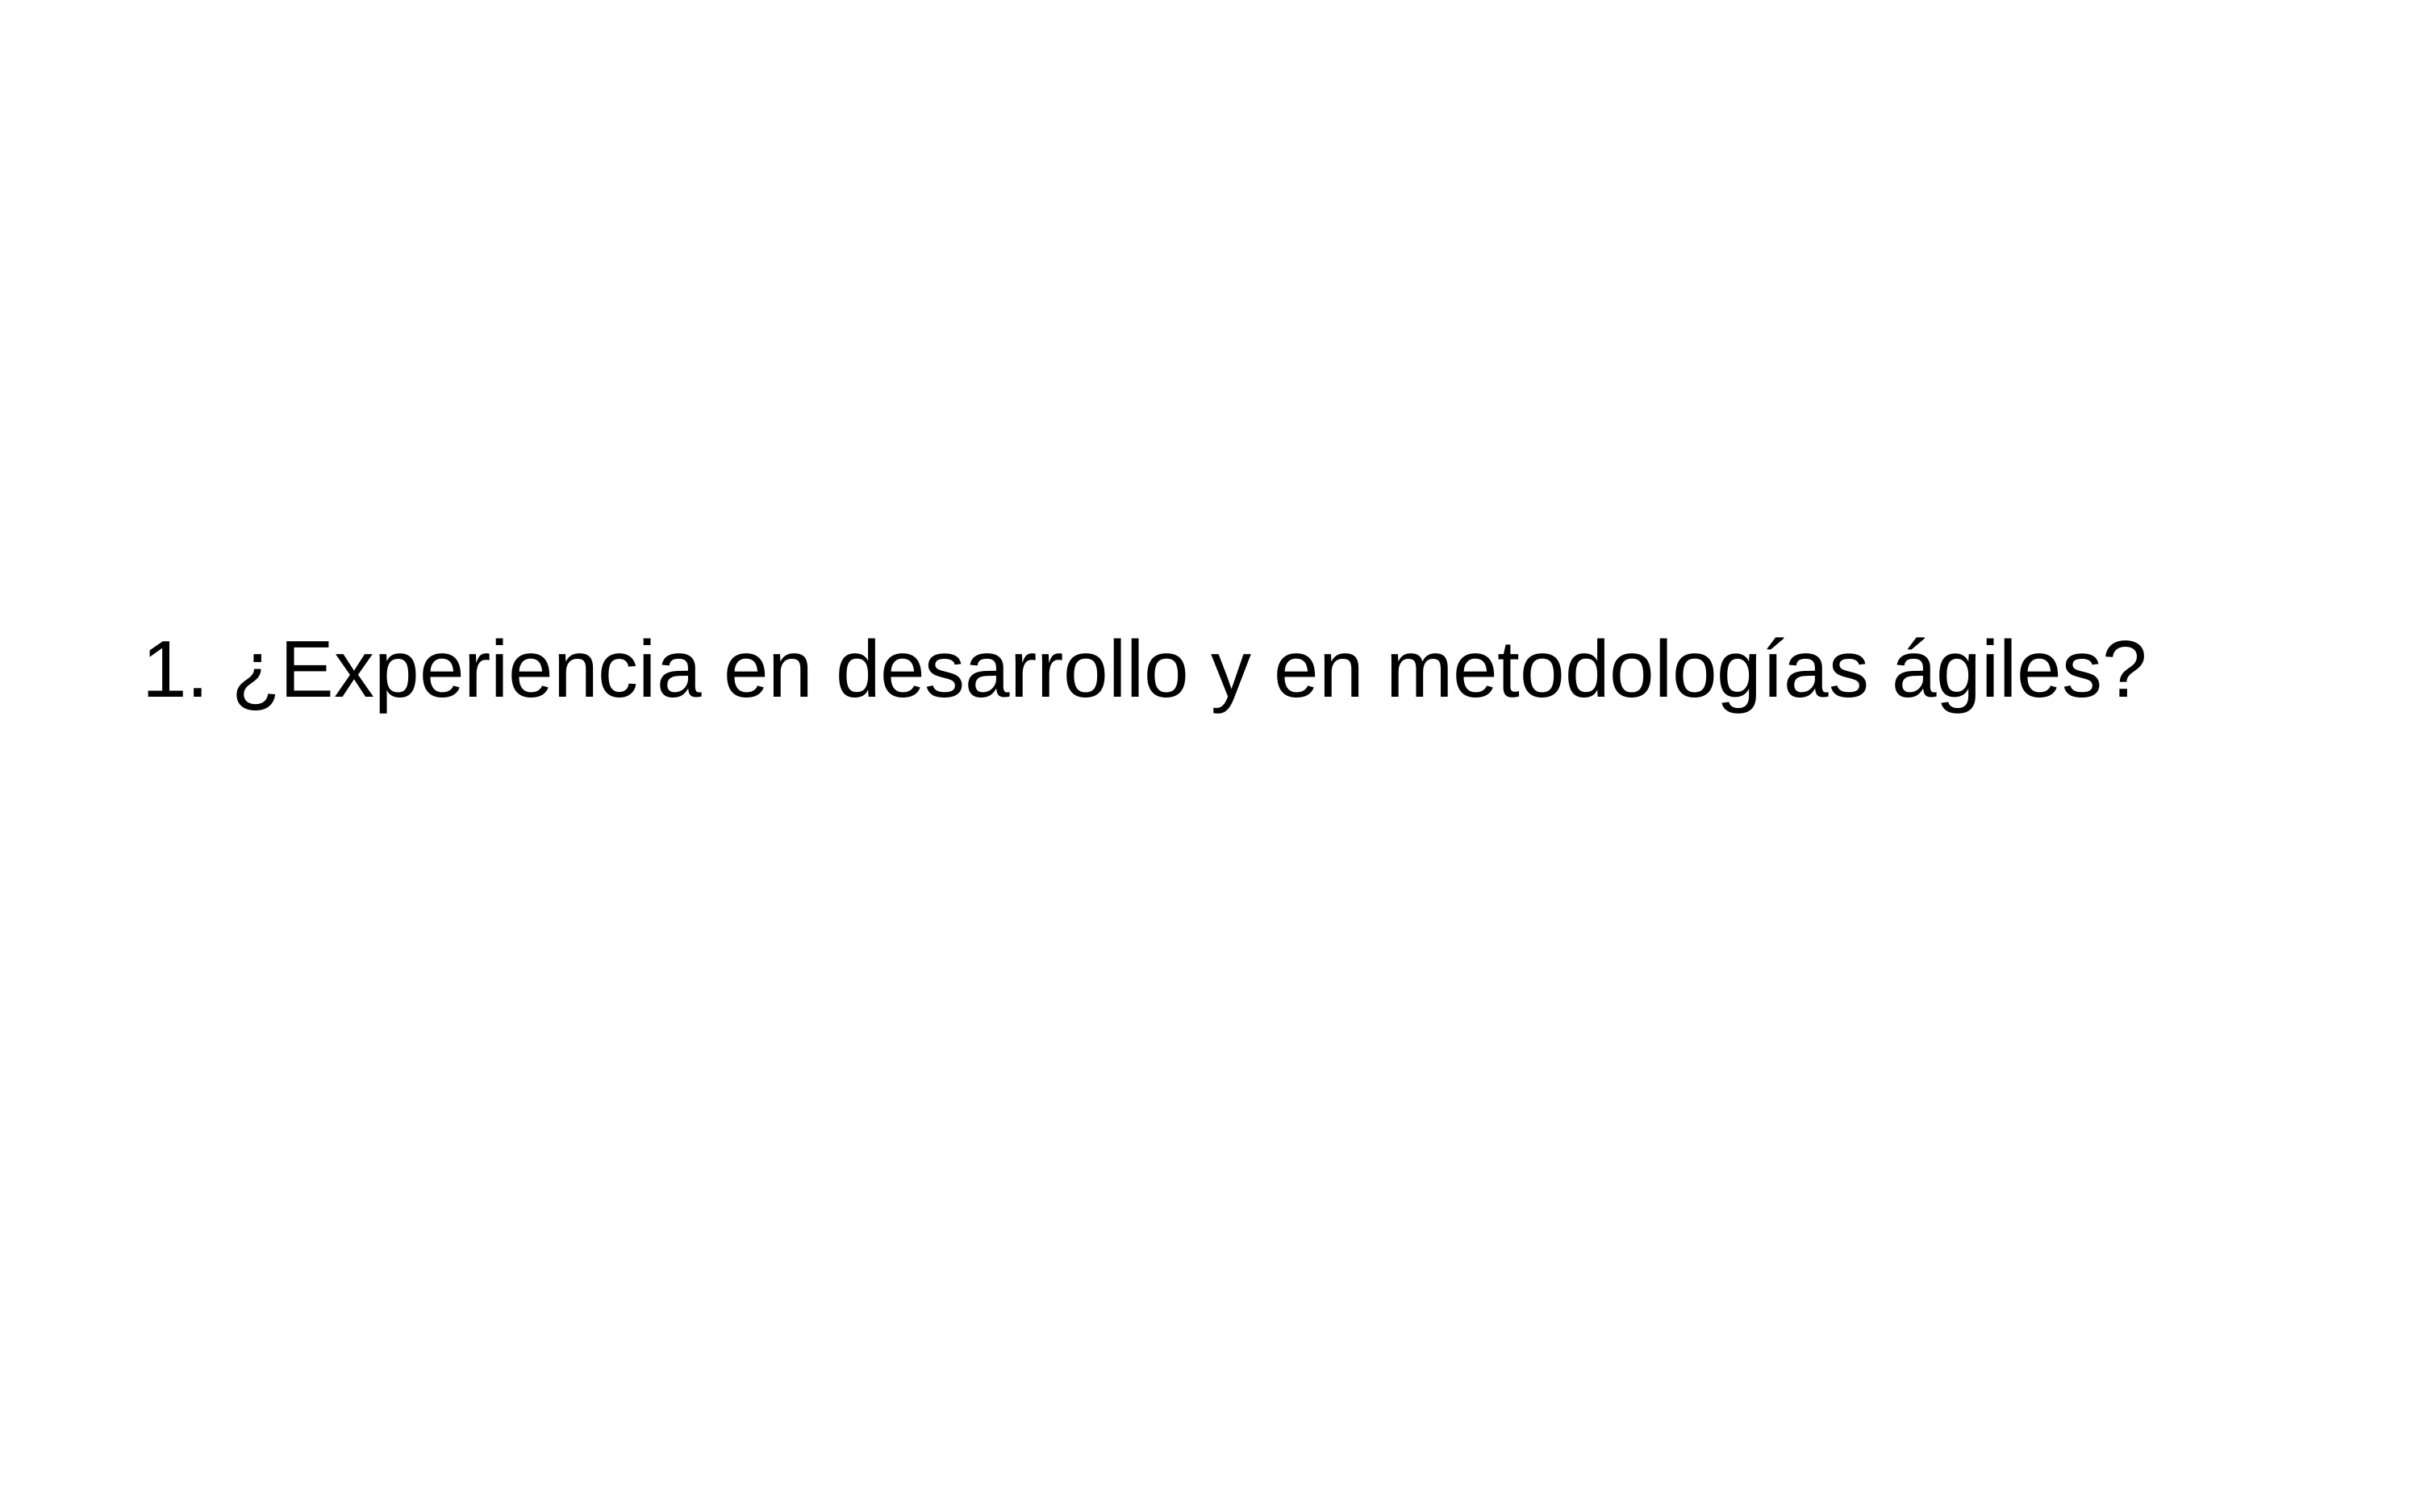

# 1. ¿Experiencia en desarrollo y en metodologías ágiles?
5